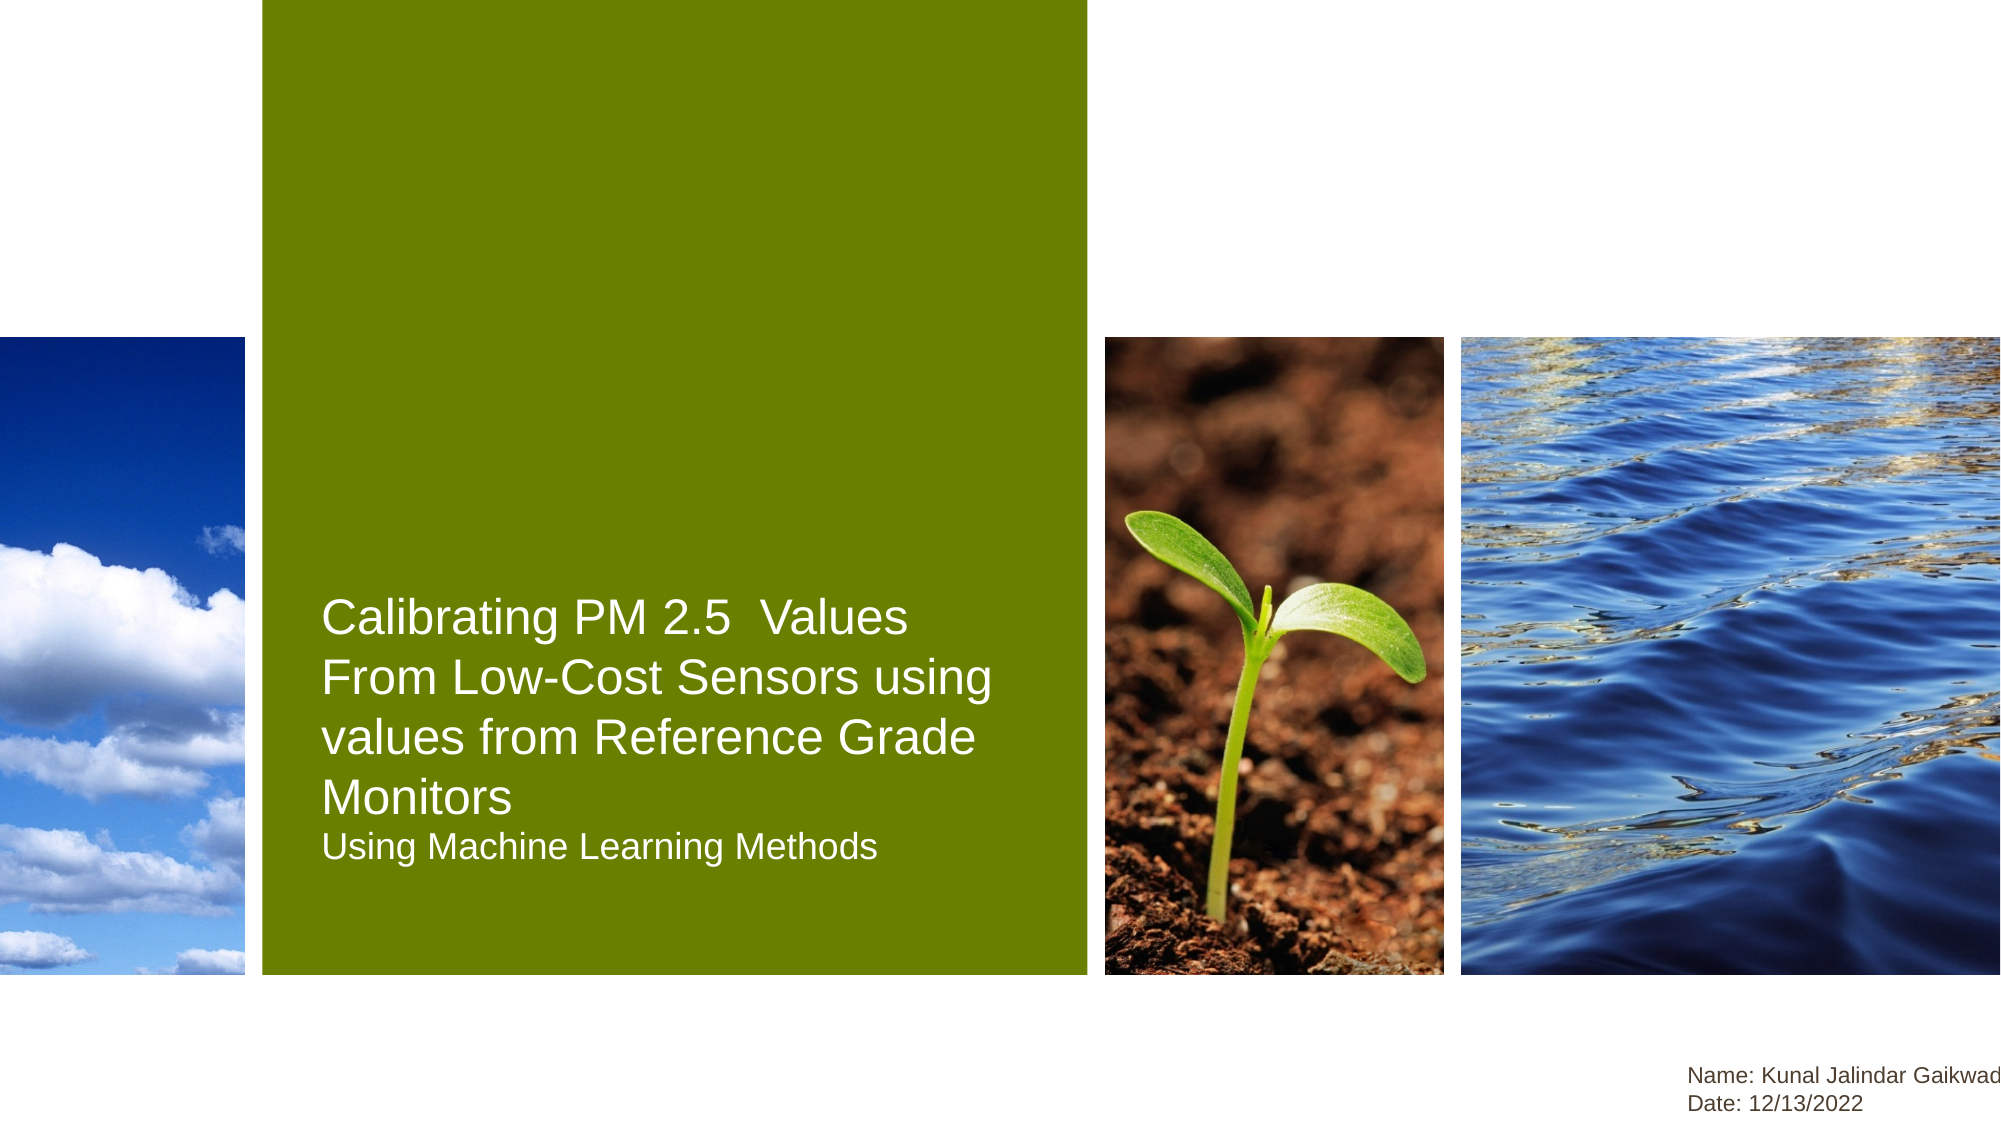

Calibrating PM 2.5  Values From Low-Cost Sensors using values from Reference Grade Monitors
Using Machine Learning Methods
Name: Kunal Jalindar Gaikwad
Date: 12/13/2022